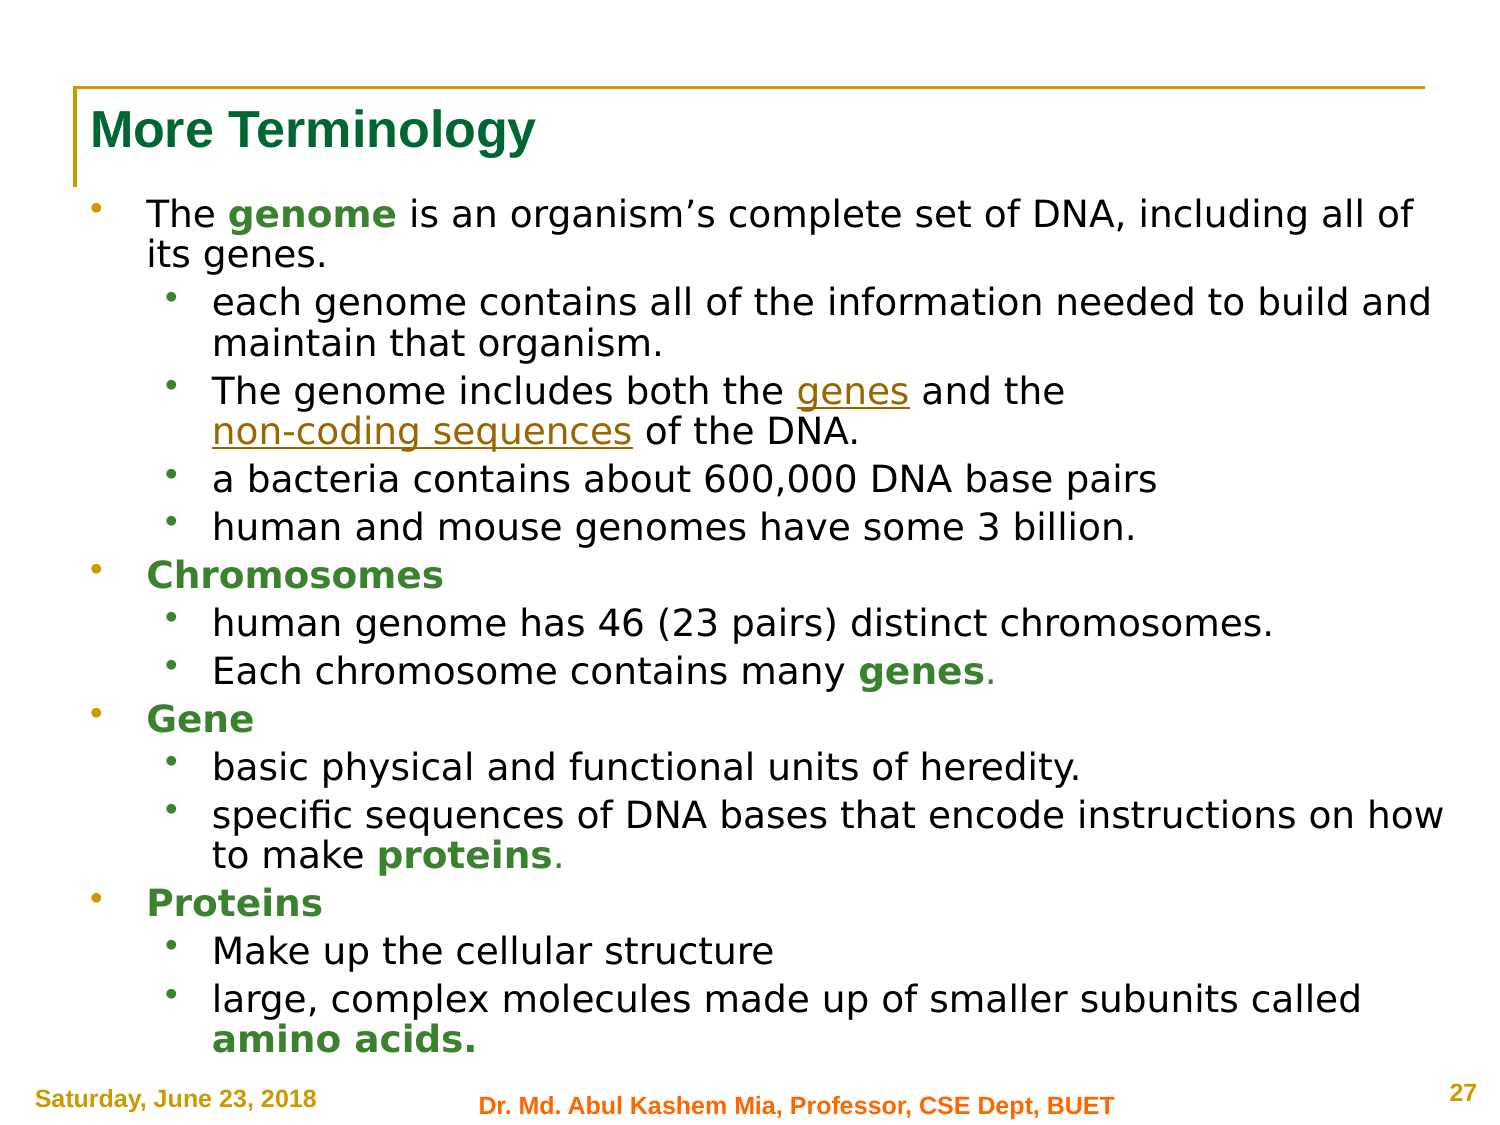

# More Terminology
The genome is an organism’s complete set of DNA, including all of its genes.
each genome contains all of the information needed to build and maintain that organism.
The genome includes both the genes and the non-coding sequences of the DNA.
a bacteria contains about 600,000 DNA base pairs
human and mouse genomes have some 3 billion.
Chromosomes
human genome has 46 (23 pairs) distinct chromosomes.
Each chromosome contains many genes.
Gene
basic physical and functional units of heredity.
specific sequences of DNA bases that encode instructions on how to make proteins.
Proteins
Make up the cellular structure
large, complex molecules made up of smaller subunits called amino acids.